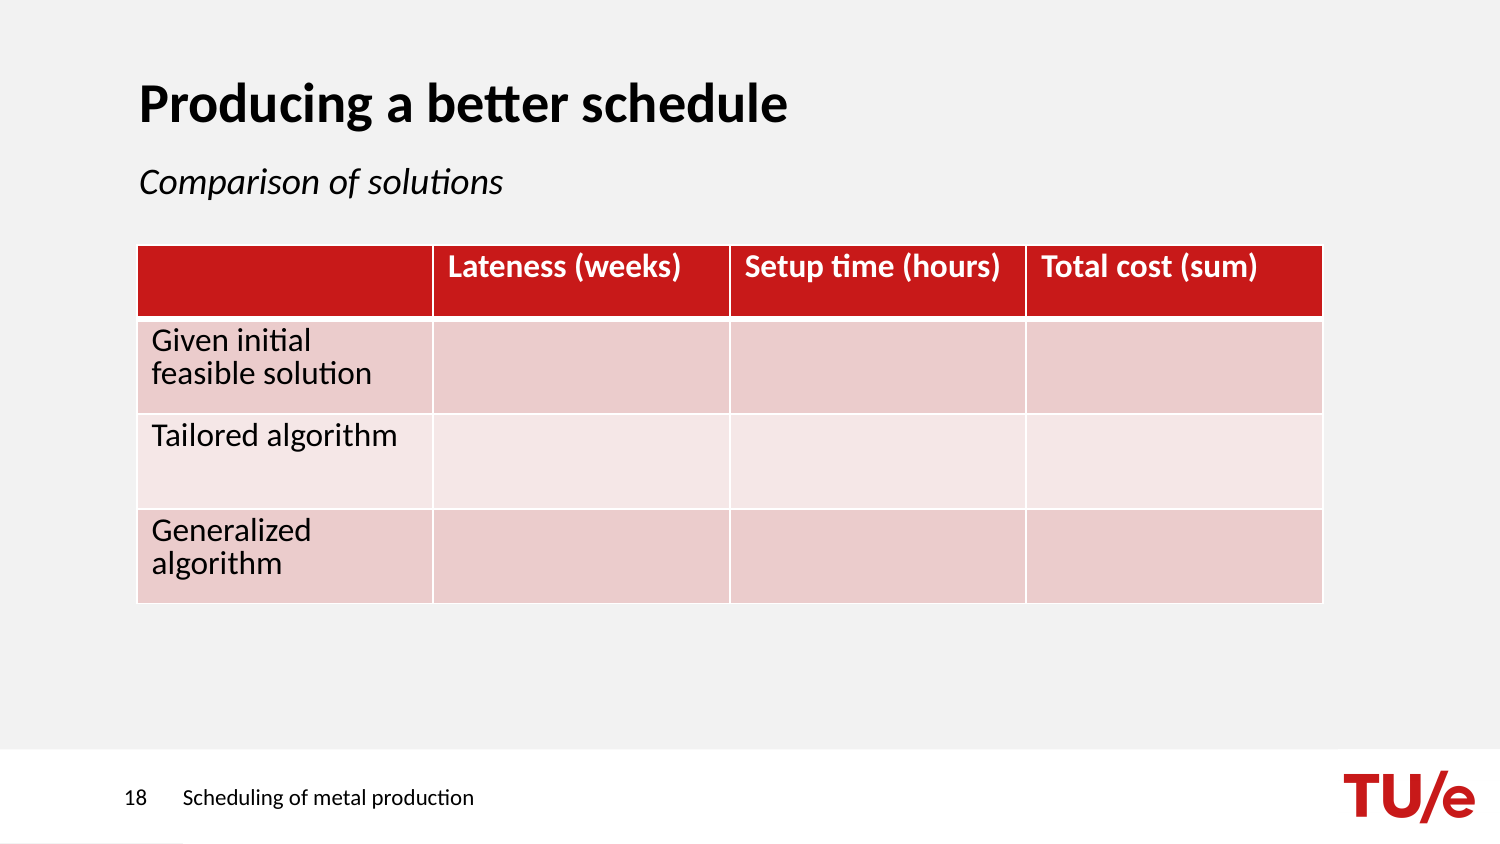

# We worked on…
Analysing the given data set,
Initial feasible solution
Producing a better schedule
Generalizing the problem
Designing and implementing a suitable algorithm
Benchmarking the algorithm
Proposing further research

Comparison of solutions

|  | Lateness (weeks) | Setup time (hours) | Total cost (sum) |
| --- | --- | --- | --- |
| Given initial feasible solution |  |  |  |
| Tailored algorithm |  |  |  |
| Generalized algorithm |  |  |  |
18
Scheduling of metal production